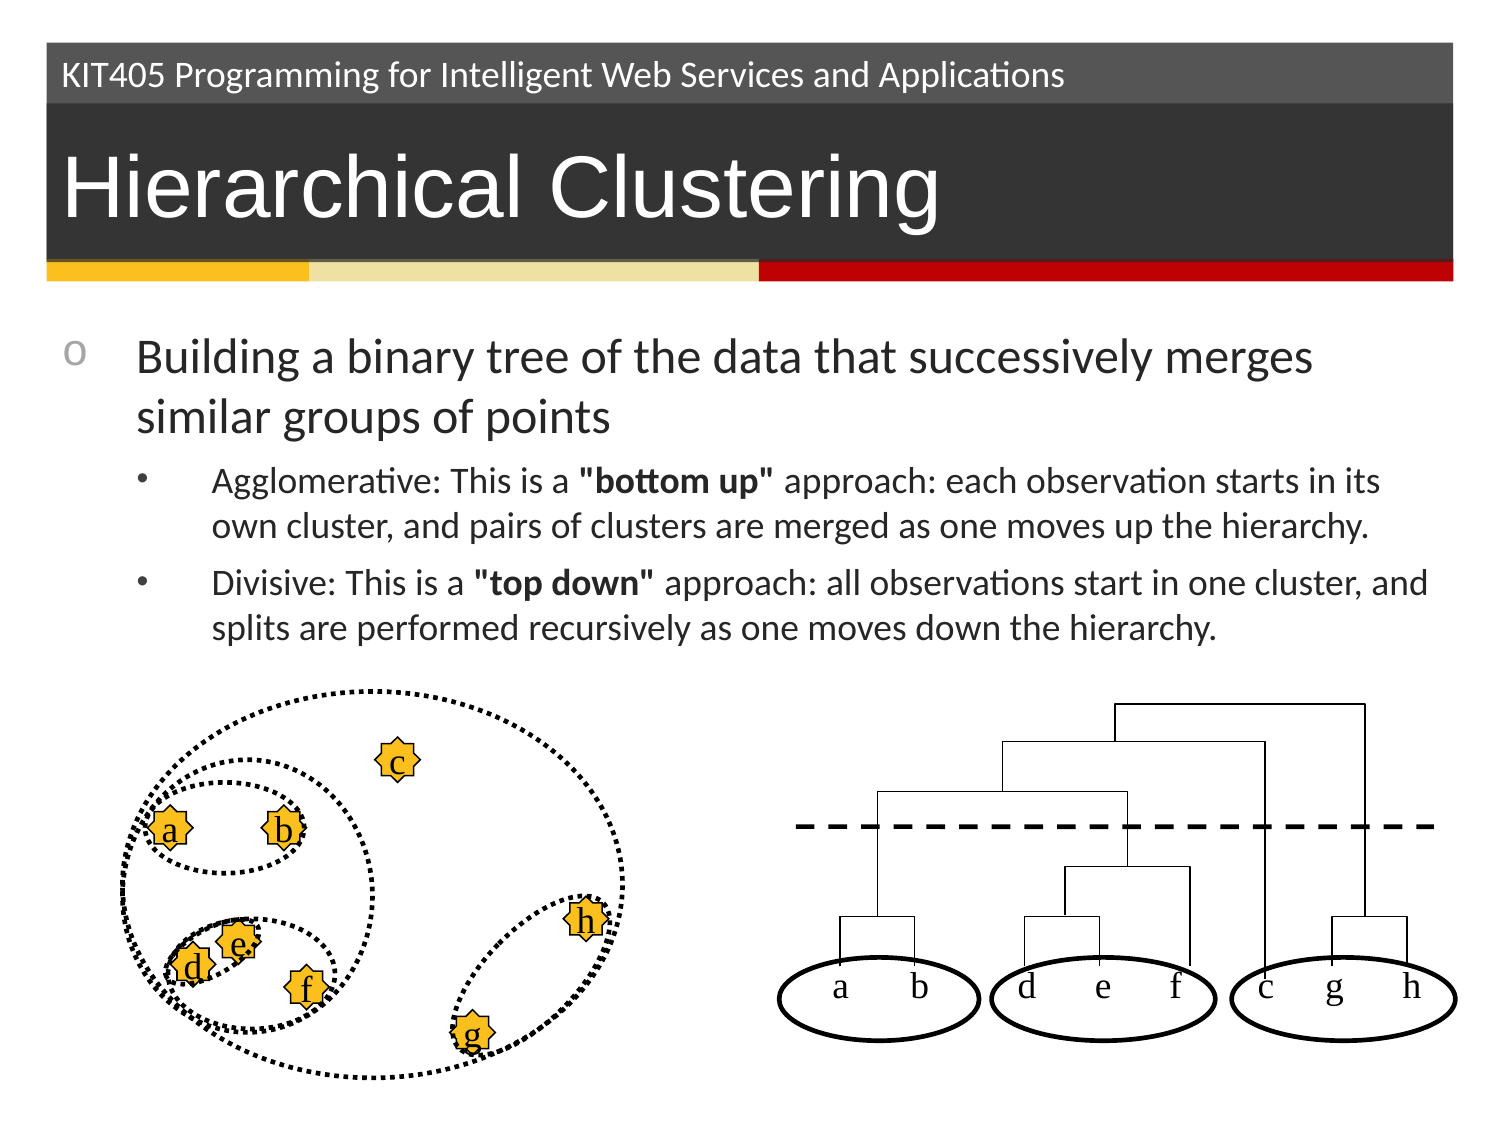

# Hierarchical Clustering
Building a binary tree of the data that successively merges similar groups of points
Agglomerative: This is a "bottom up" approach: each observation starts in its own cluster, and pairs of clusters are merged as one moves up the hierarchy.
Divisive: This is a "top down" approach: all observations start in one cluster, and splits are performed recursively as one moves down the hierarchy.

a
b
d
e
f
c
g
h
c
a
b
h
e
d
f
g